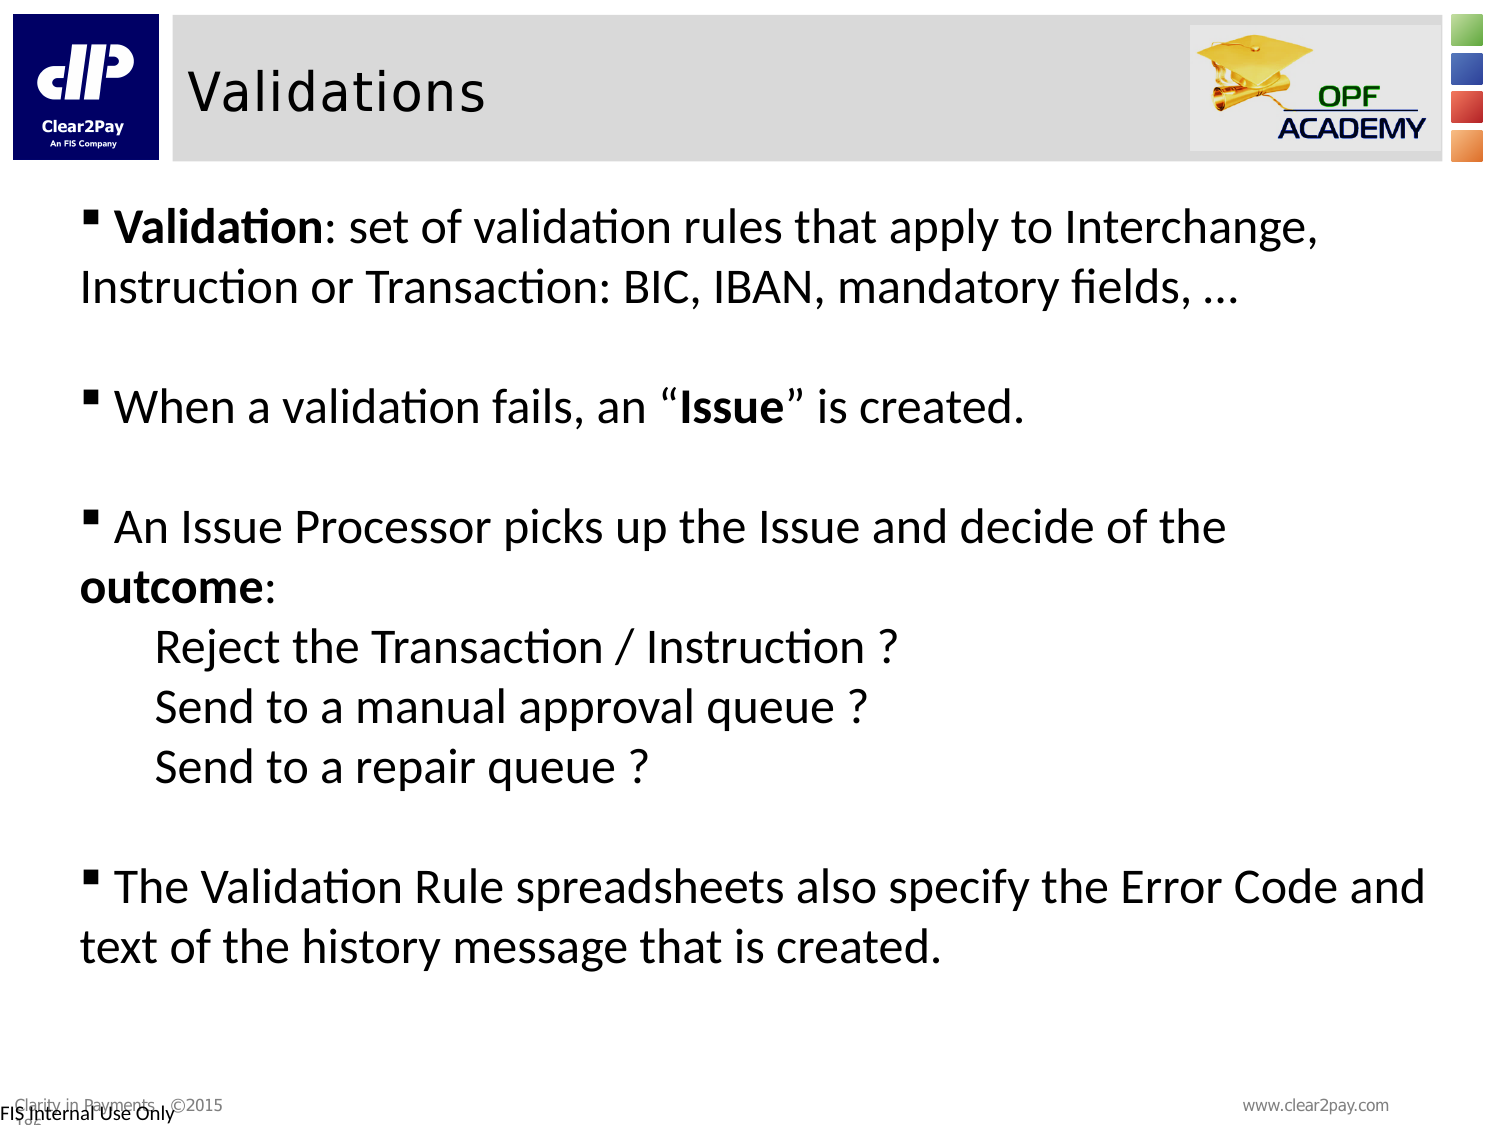

# Validations
 Validation: set of validation rules that apply to Interchange, Instruction or Transaction: BIC, IBAN, mandatory fields, …

 When a validation fails, an “Issue” is created.

 An Issue Processor picks up the Issue and decide of the outcome:
Reject the Transaction / Instruction ?
Send to a manual approval queue ?
Send to a repair queue ?

 The Validation Rule spreadsheets also specify the Error Code and text of the history message that is created.